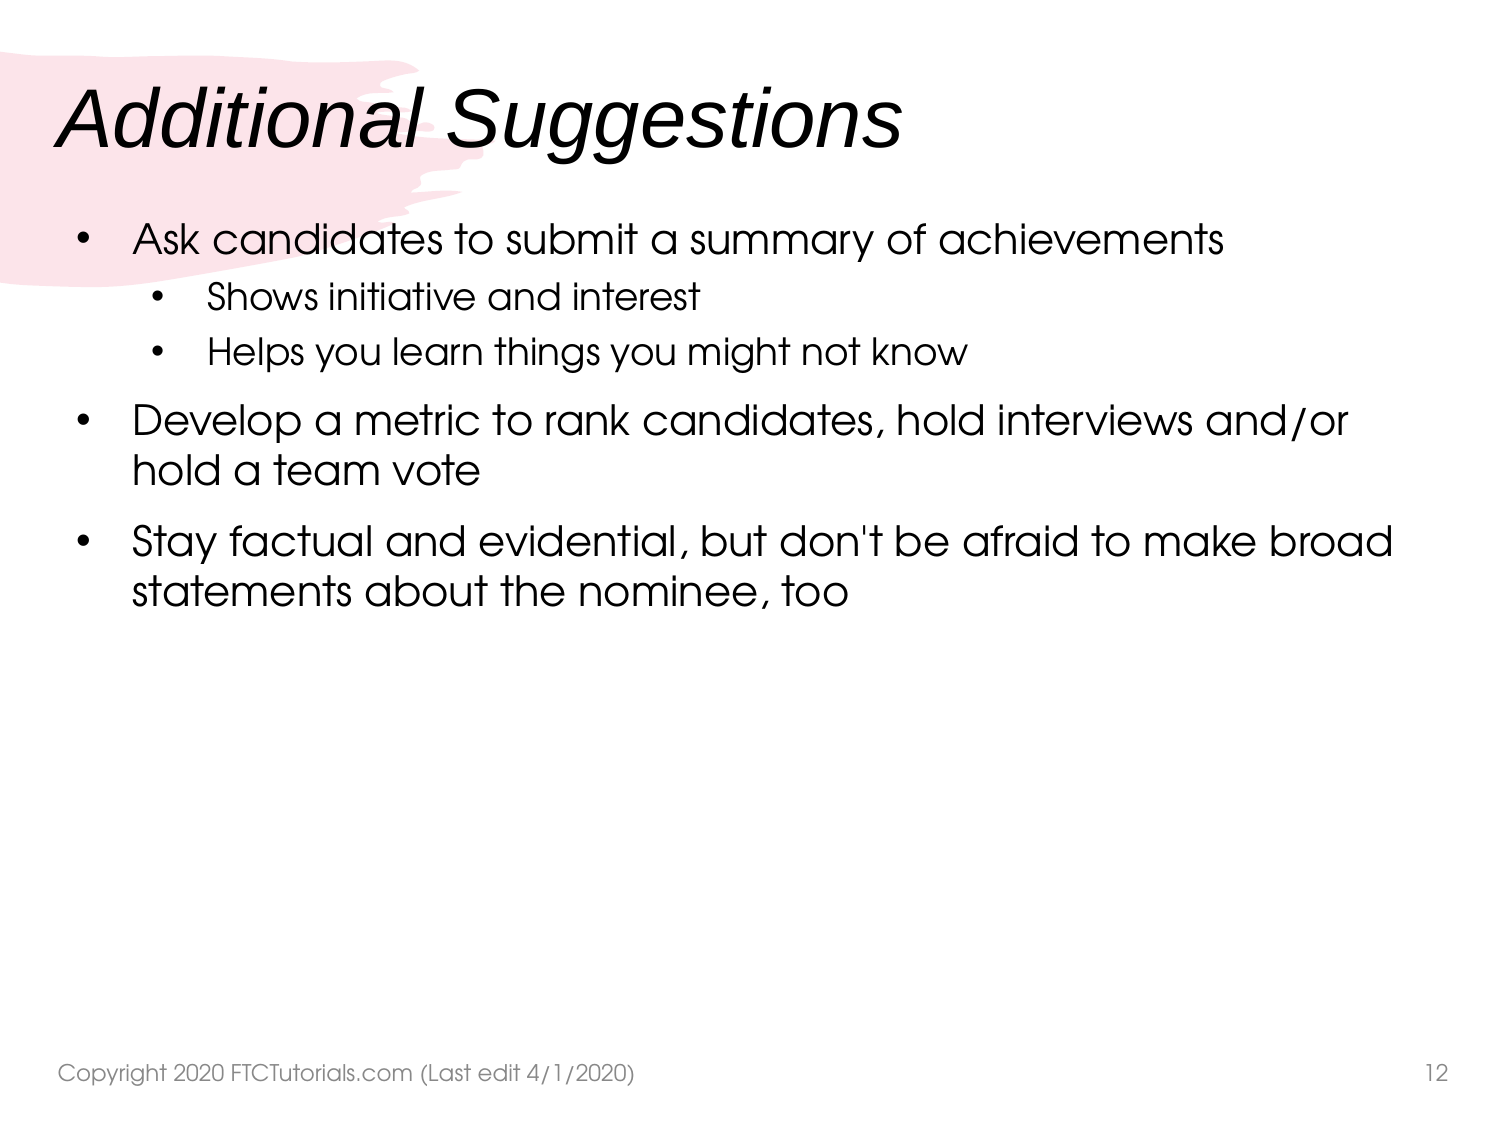

# Additional Suggestions
Ask candidates to submit a summary of achievements
Shows initiative and interest
Helps you learn things you might not know
Develop a metric to rank candidates, hold interviews and/or hold a team vote
Stay factual and evidential, but don't be afraid to make broad statements about the nominee, too

Copyright 2020 FTCTutorials.com (Last edit 4/1/2020)
12